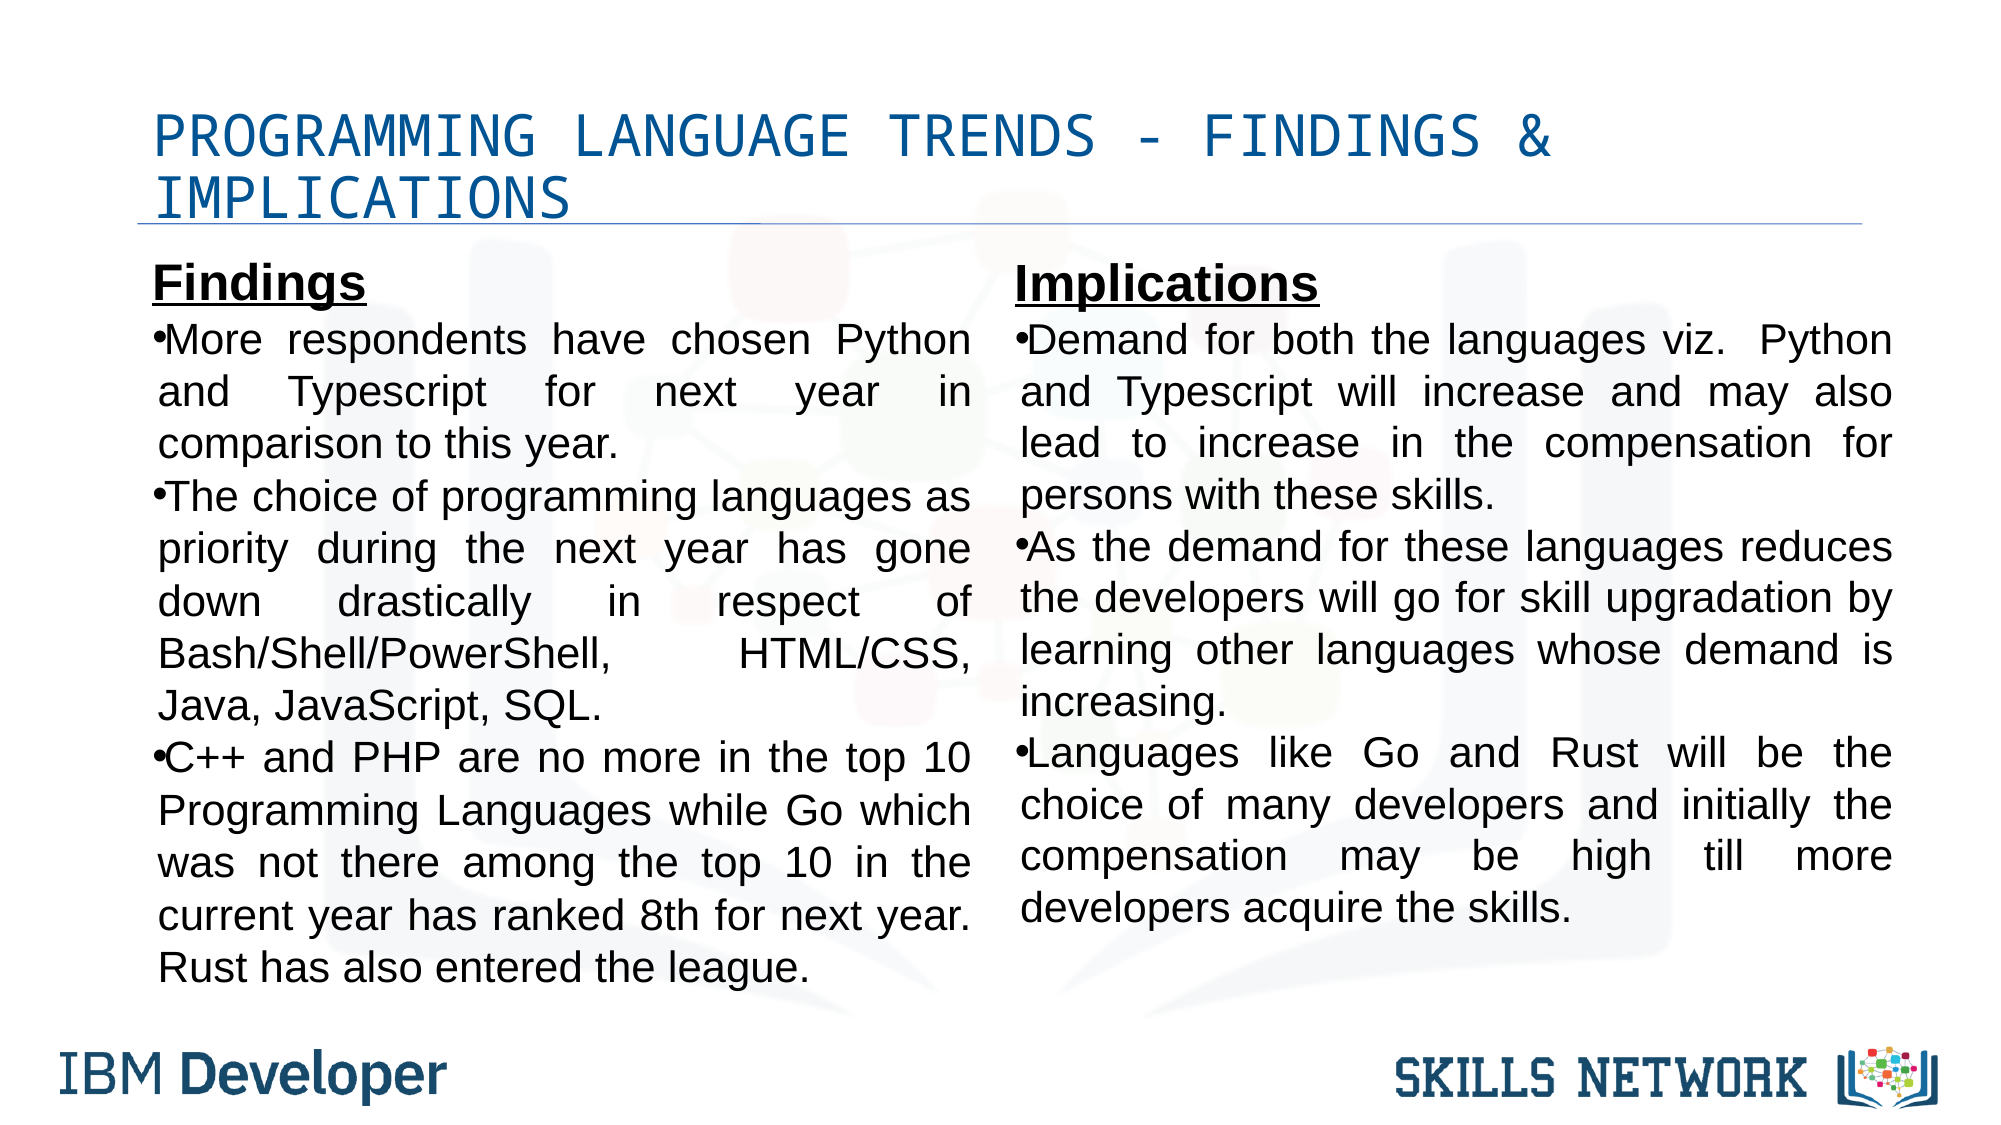

# PROGRAMMING LANGUAGE TRENDS - FINDINGS & IMPLICATIONS
Findings
More respondents have chosen Python and Typescript for next year in comparison to this year.
The choice of programming languages as priority during the next year has gone down drastically in respect of Bash/Shell/PowerShell, HTML/CSS, Java, JavaScript, SQL.
C++ and PHP are no more in the top 10 Programming Languages while Go which was not there among the top 10 in the current year has ranked 8th for next year. Rust has also entered the league.
Implications
Demand for both the languages viz.  Python and Typescript will increase and may also lead to increase in the compensation for persons with these skills.
As the demand for these languages reduces the developers will go for skill upgradation by learning other languages whose demand is increasing.
Languages like Go and Rust will be the choice of many developers and initially the compensation may be high till more developers acquire the skills.